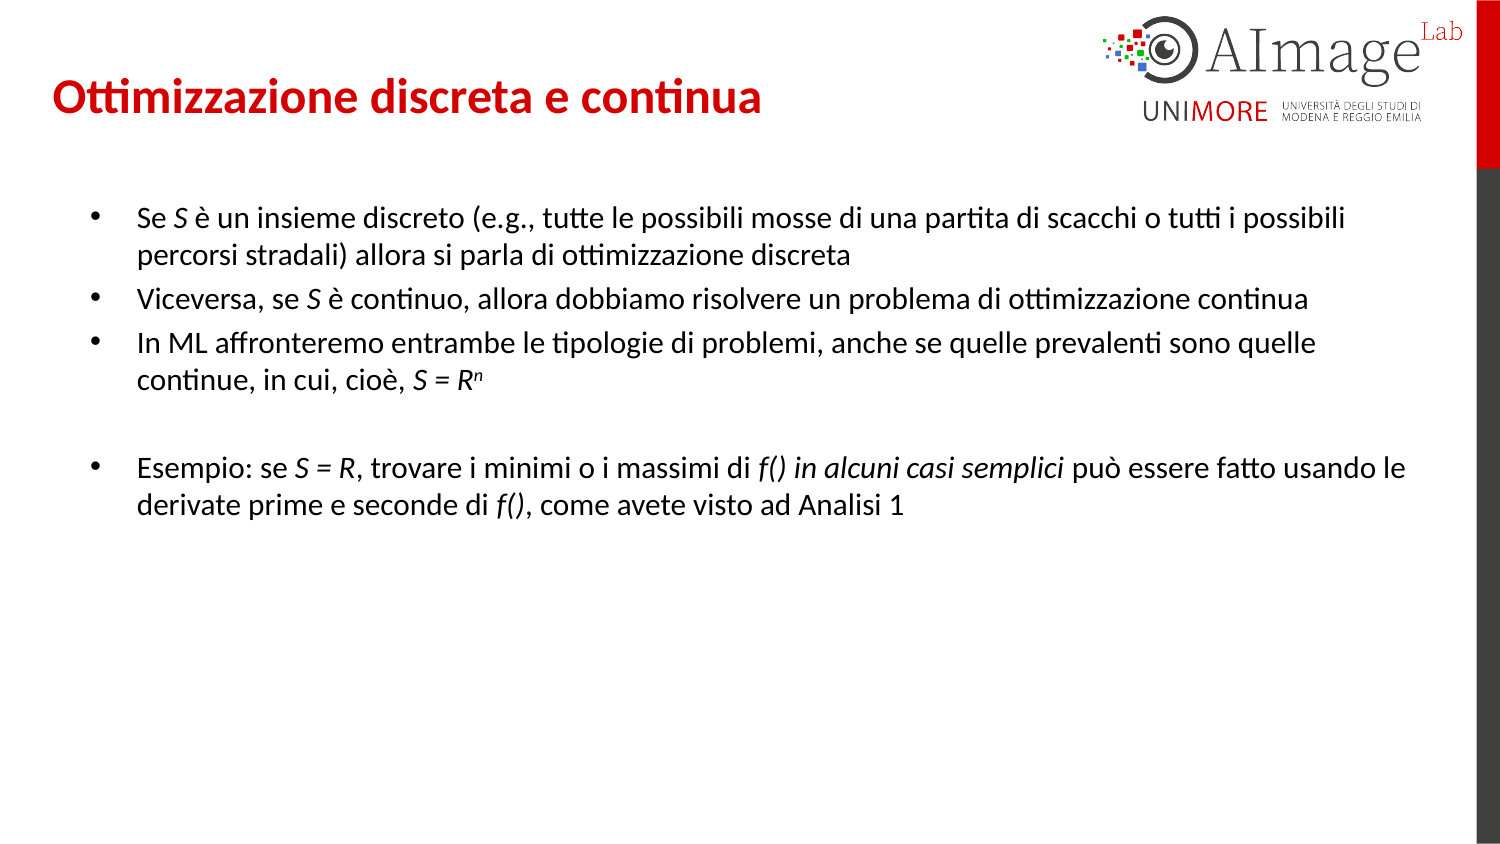

# Ottimizzazione discreta e continua
Se S è un insieme discreto (e.g., tutte le possibili mosse di una partita di scacchi o tutti i possibili percorsi stradali) allora si parla di ottimizzazione discreta
Viceversa, se S è continuo, allora dobbiamo risolvere un problema di ottimizzazione continua
In ML affronteremo entrambe le tipologie di problemi, anche se quelle prevalenti sono quelle continue, in cui, cioè, S = Rn

Esempio: se S = R, trovare i minimi o i massimi di f() in alcuni casi semplici può essere fatto usando le derivate prime e seconde di f(), come avete visto ad Analisi 1